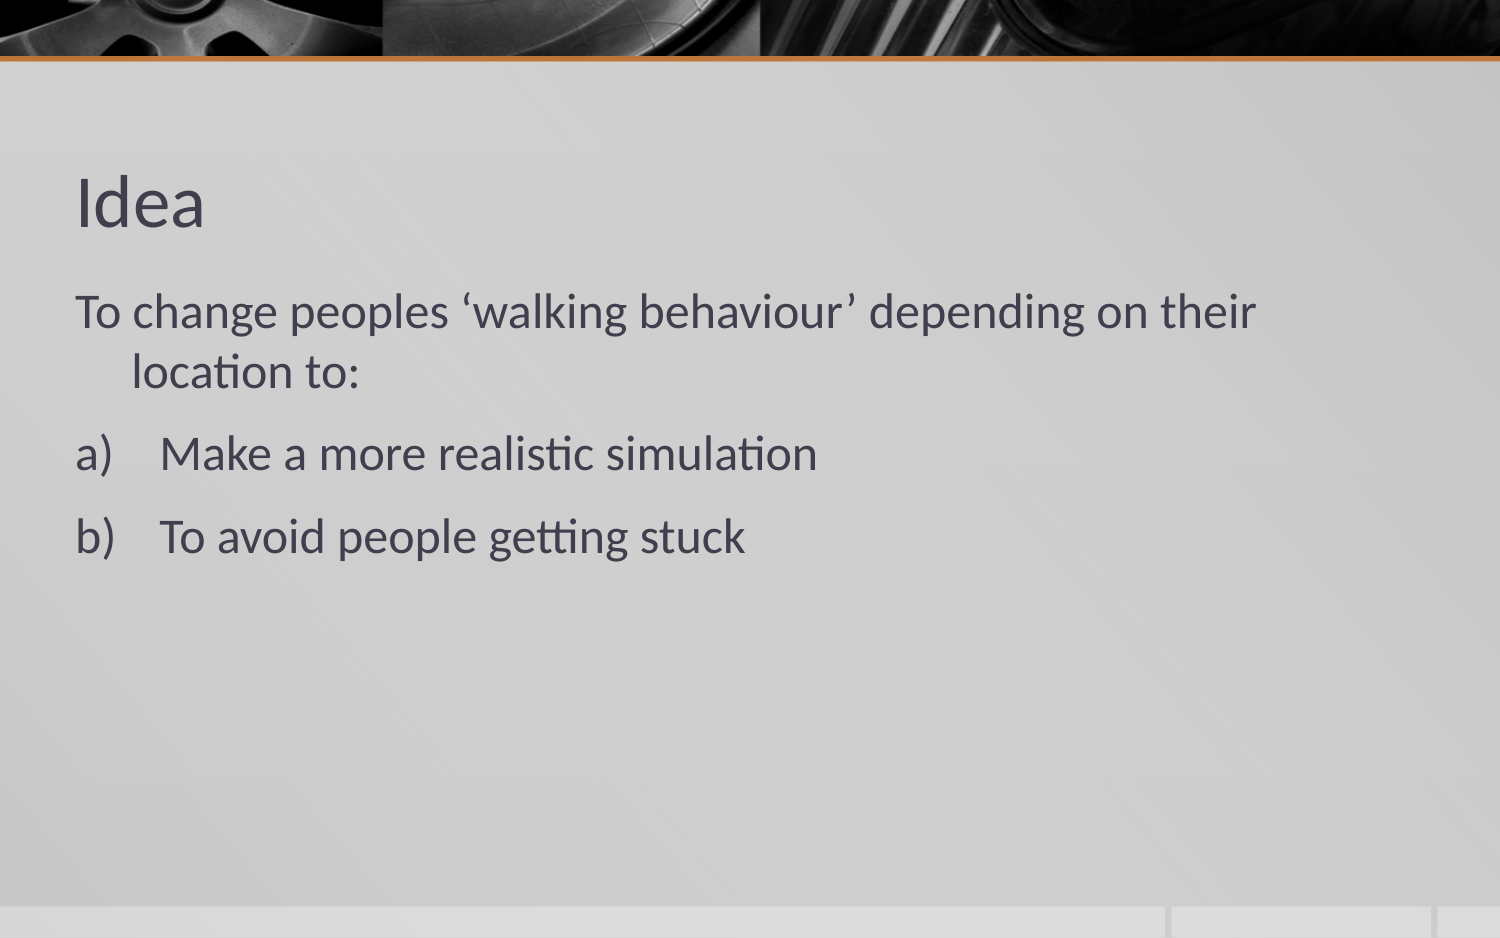

# Idea
To change peoples ‘walking behaviour’ depending on their location to:
Make a more realistic simulation
To avoid people getting stuck